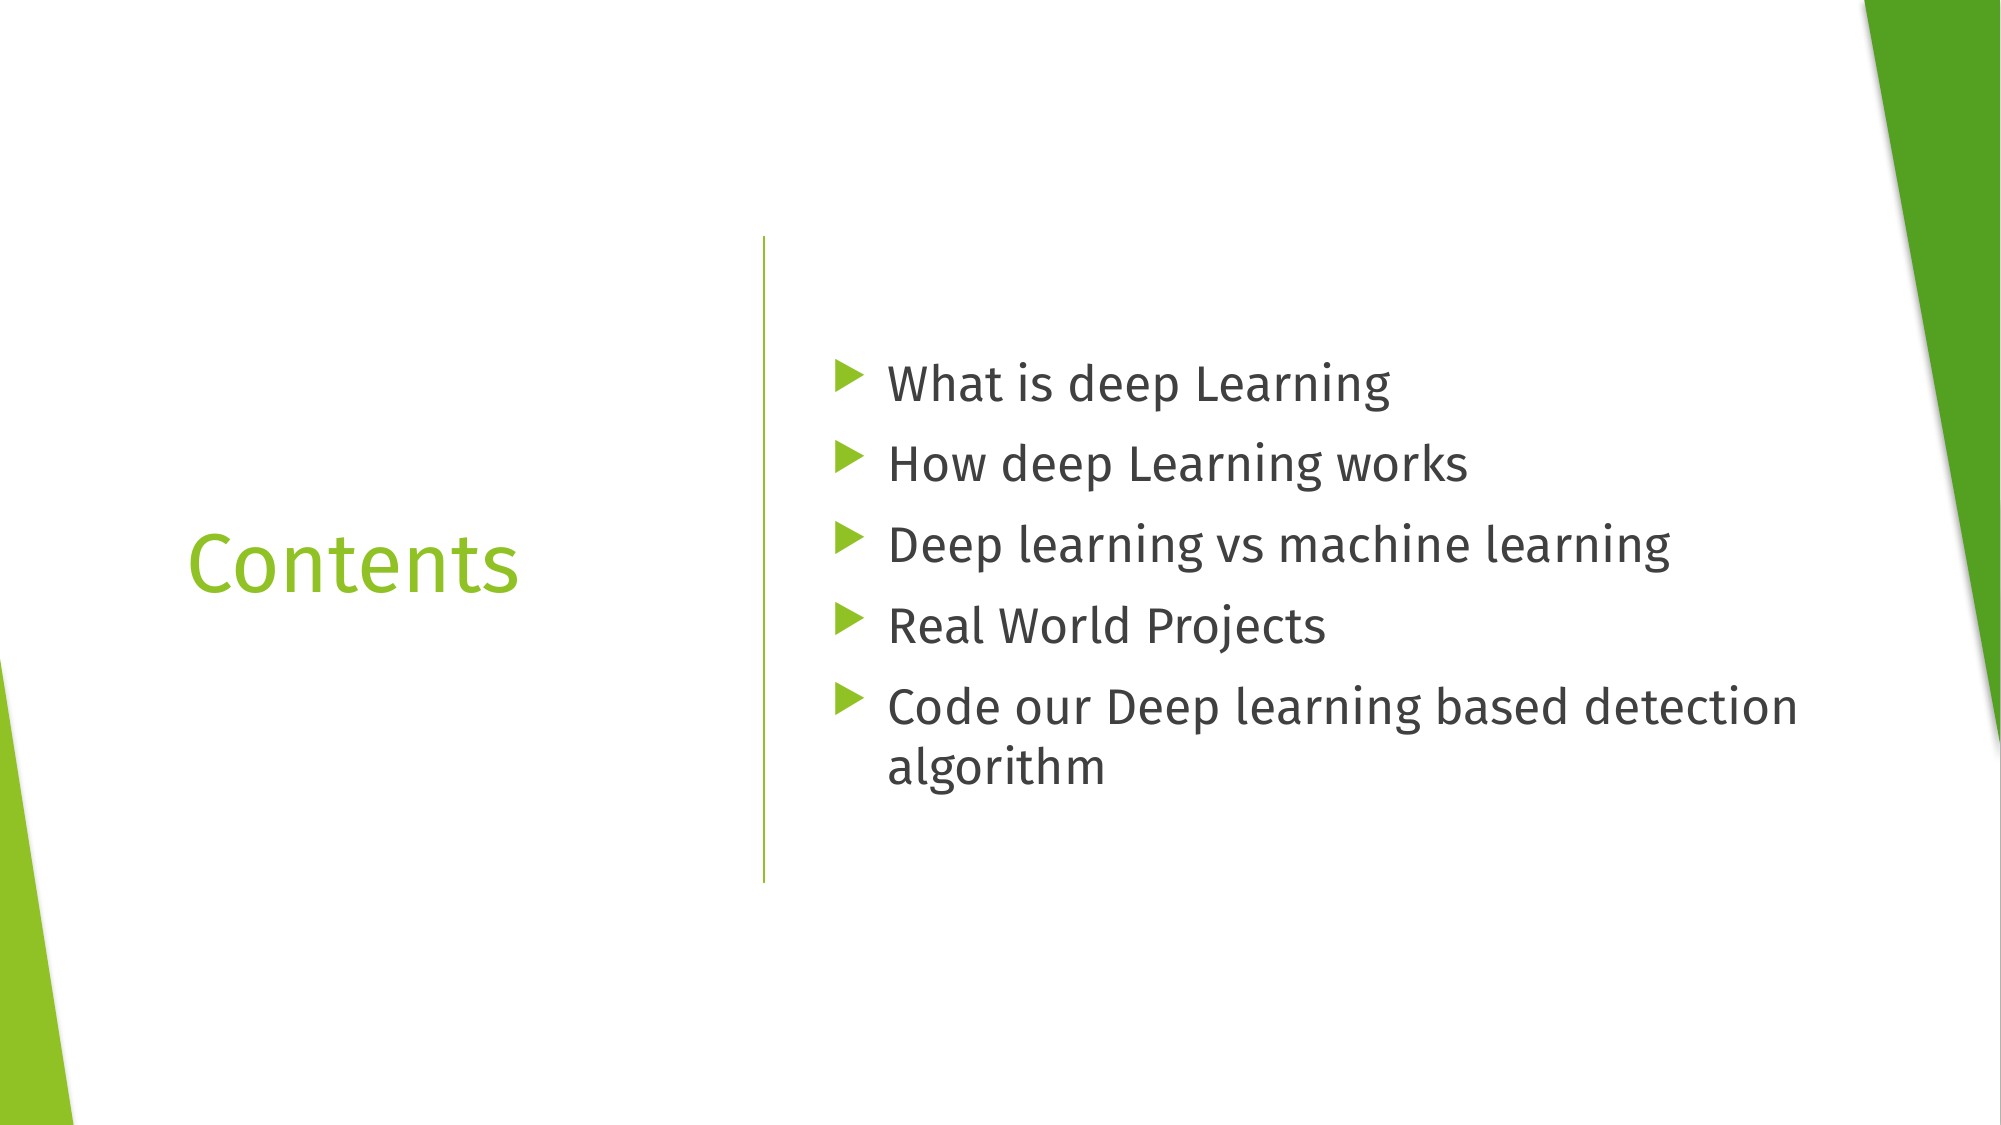

What is deep Learning
How deep Learning works
Deep learning vs machine learning
Real World Projects
Code our Deep learning based detection algorithm
# Contents